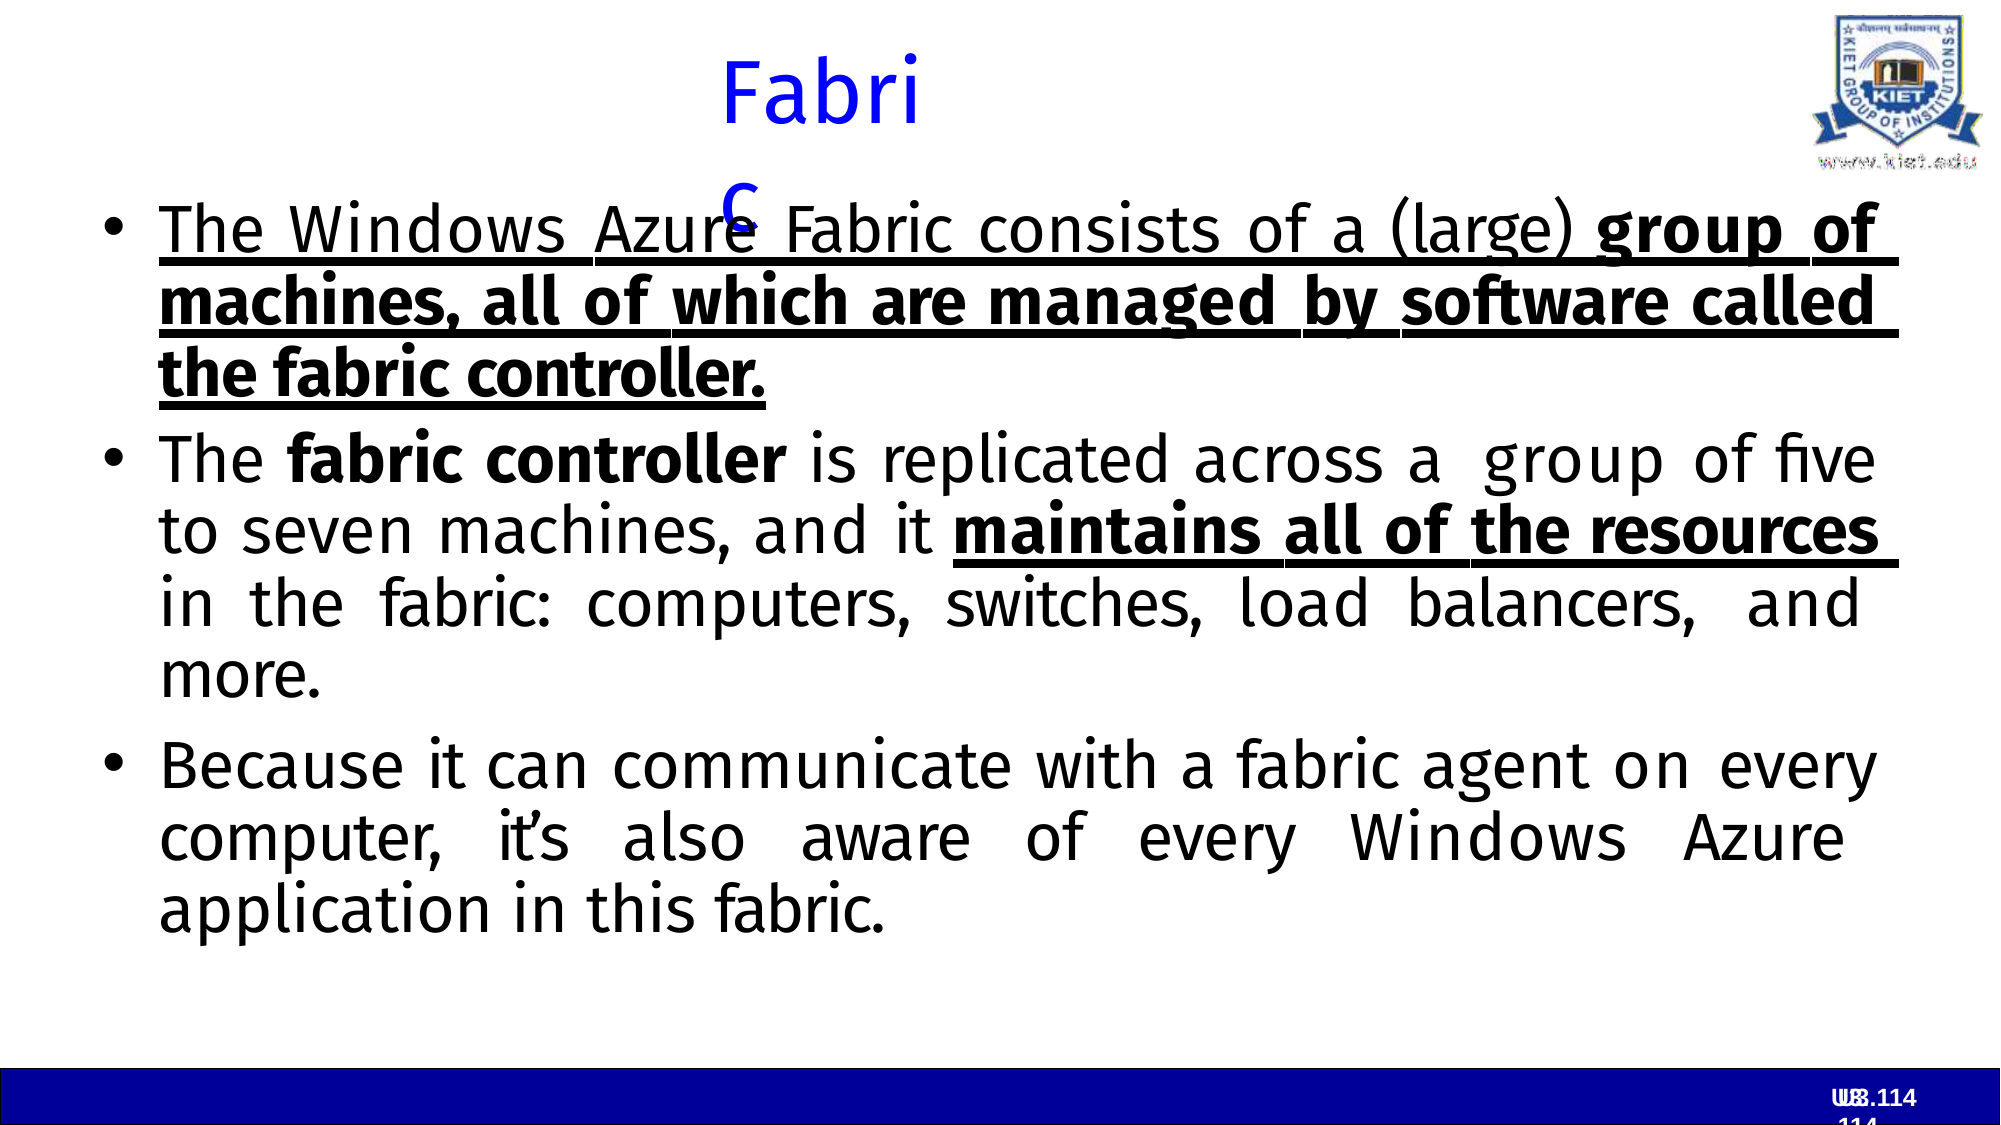

# Fabric
The Windows Azure Fabric consists of a (large) group of  machines, all of which are managed by software called  the fabric controller.
The fabric controller is replicated across a group of five  to seven machines, and it maintains all of the resources  in the fabric: computers, switches, load balancers, and  more.
Because it can communicate with a fabric agent on every  computer, it’s also aware of every Windows Azure  application in this fabric.
U3. 114
U3. 114